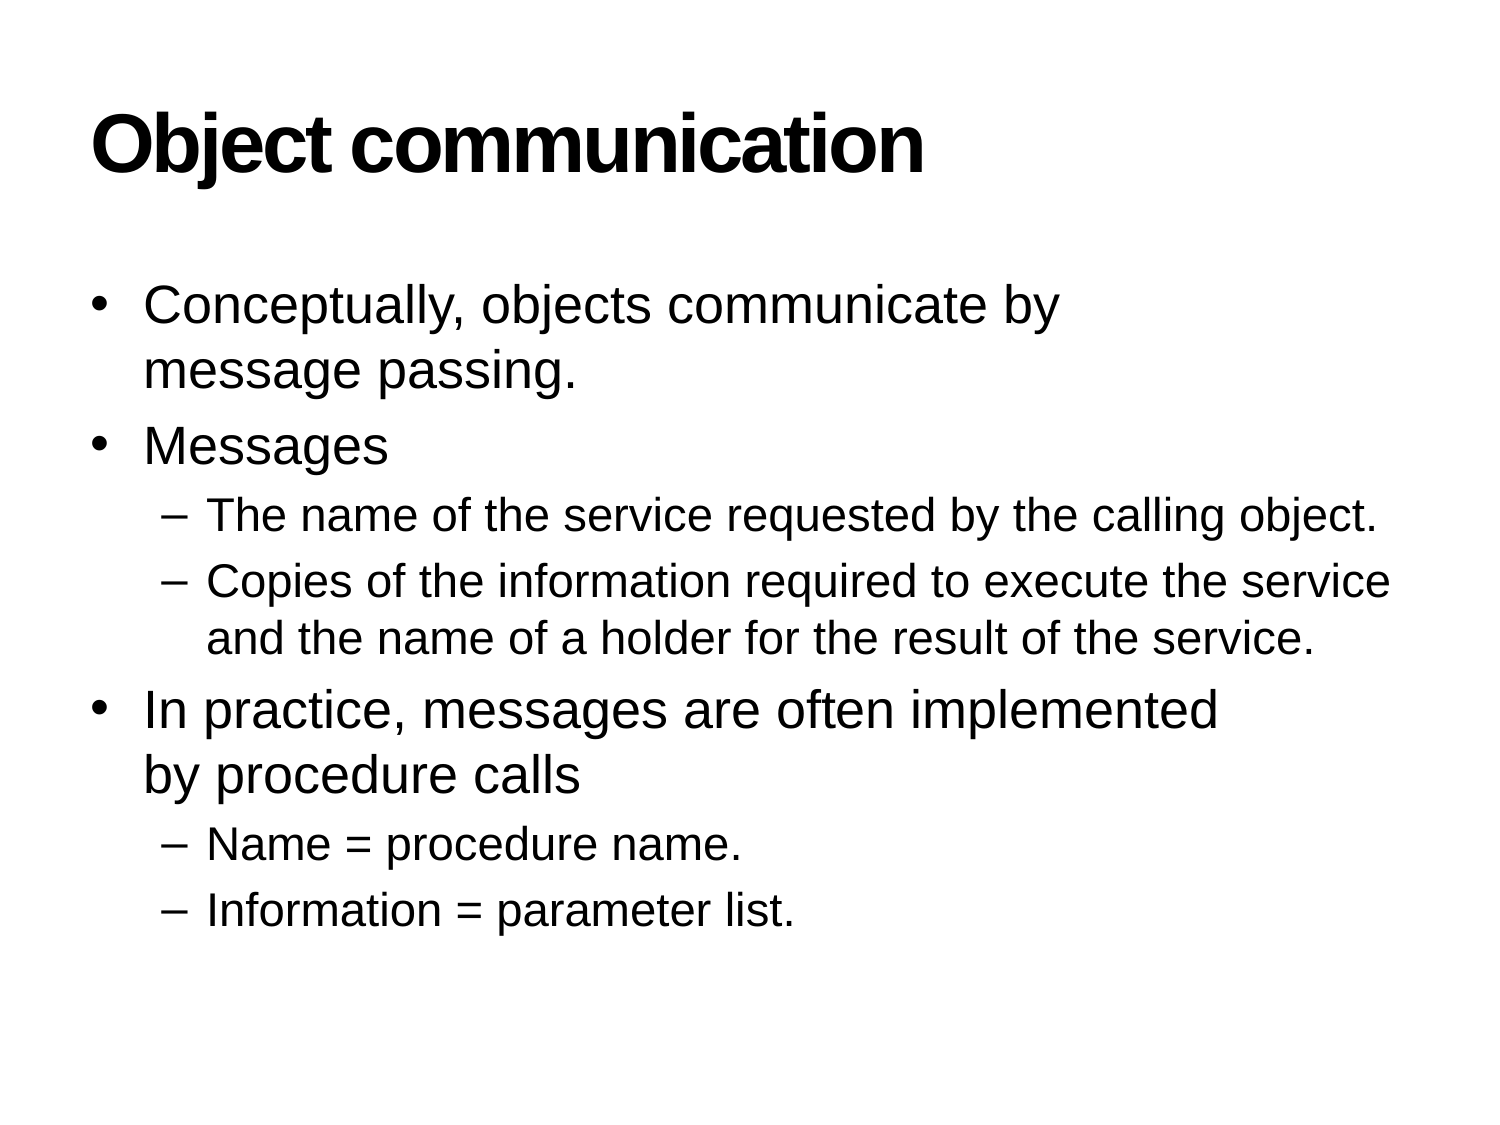

# Object communication
Conceptually, objects communicate by
message passing.
Messages
The name of the service requested by the calling object.
Copies of the information required to execute the service
and the name of a holder for the result of the service.
In practice, messages are often implemented
by procedure calls
Name = procedure name.
Information = parameter list.